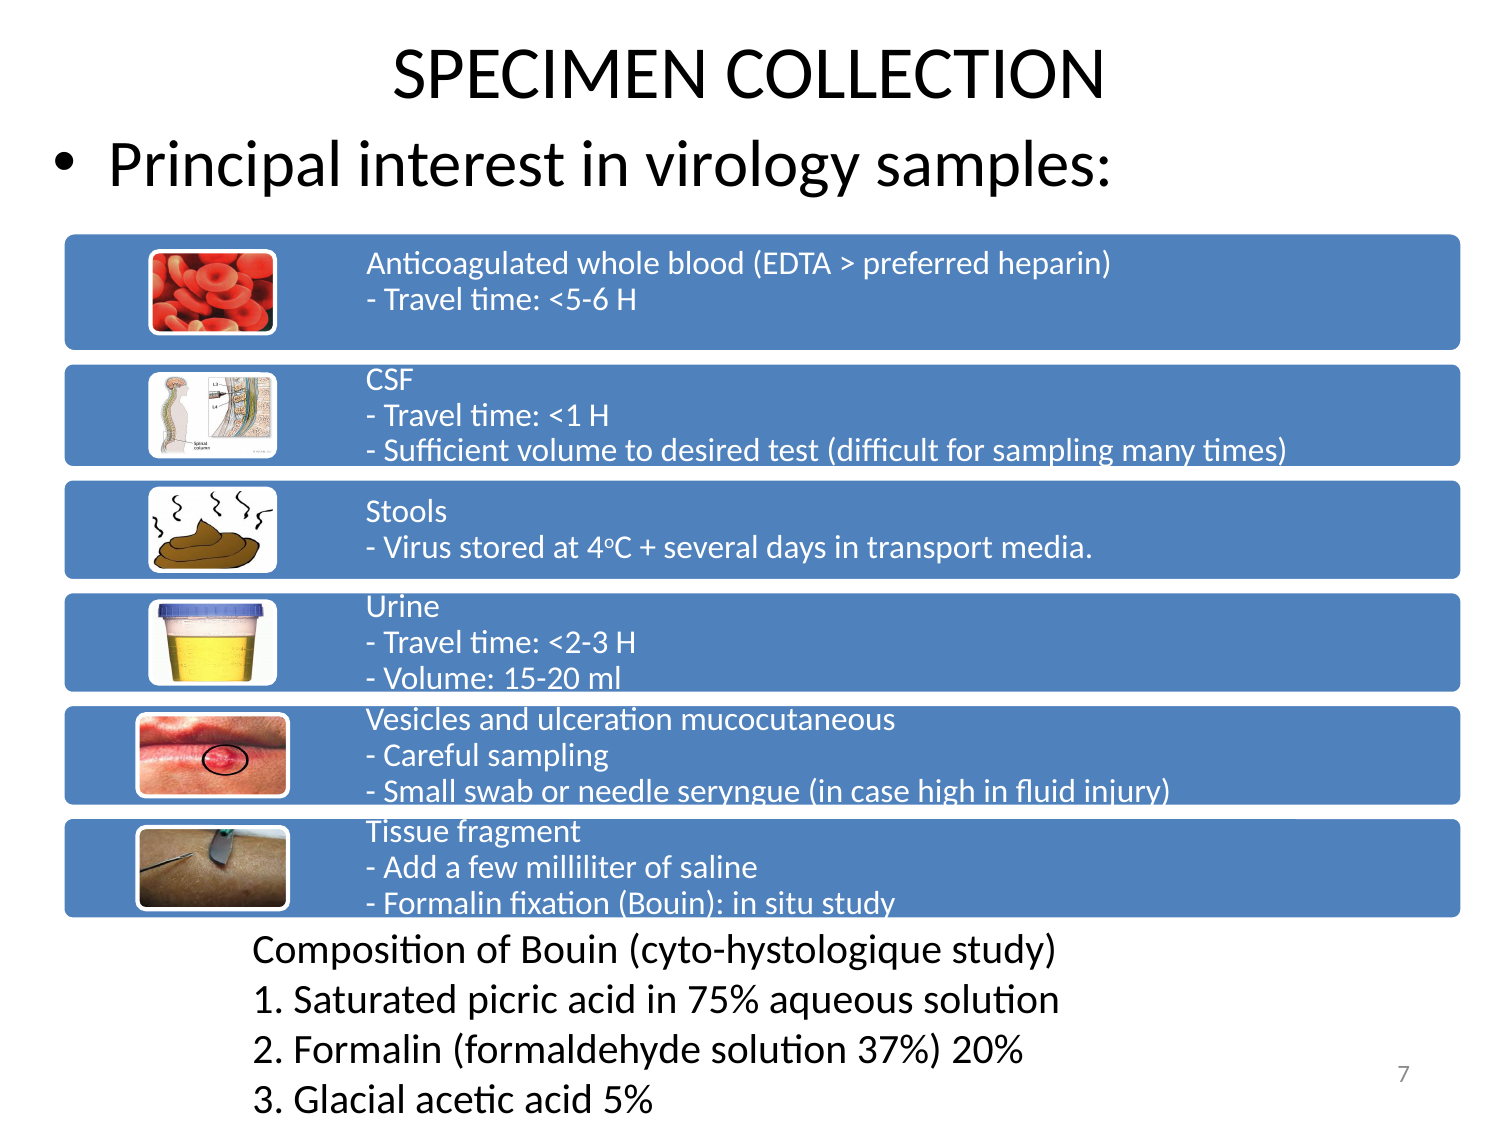

# SPECIMEN COLLECTION
Principal interest in virology samples:
Anticoagulated whole blood (EDTA > preferred heparin)
- Travel time: <5-6 H

CSF
- Travel time: <1 H
- Sufficient volume to desired test (difficult for sampling many times)
Stools
- Virus stored at 4oC + several days in transport media.
Urine
- Travel time: <2-3 H
- Volume: 15-20 ml
Vesicles and ulceration mucocutaneous
- Careful sampling
- Small swab or needle seryngue (in case high in fluid injury)
Tissue fragment
- Add a few milliliter of saline
- Formalin fixation (Bouin): in situ study
Composition of Bouin (cyto-hystologique study)
1. Saturated picric acid in 75% aqueous solution
2. Formalin (formaldehyde solution 37%) 20%
3. Glacial acetic acid 5%
7